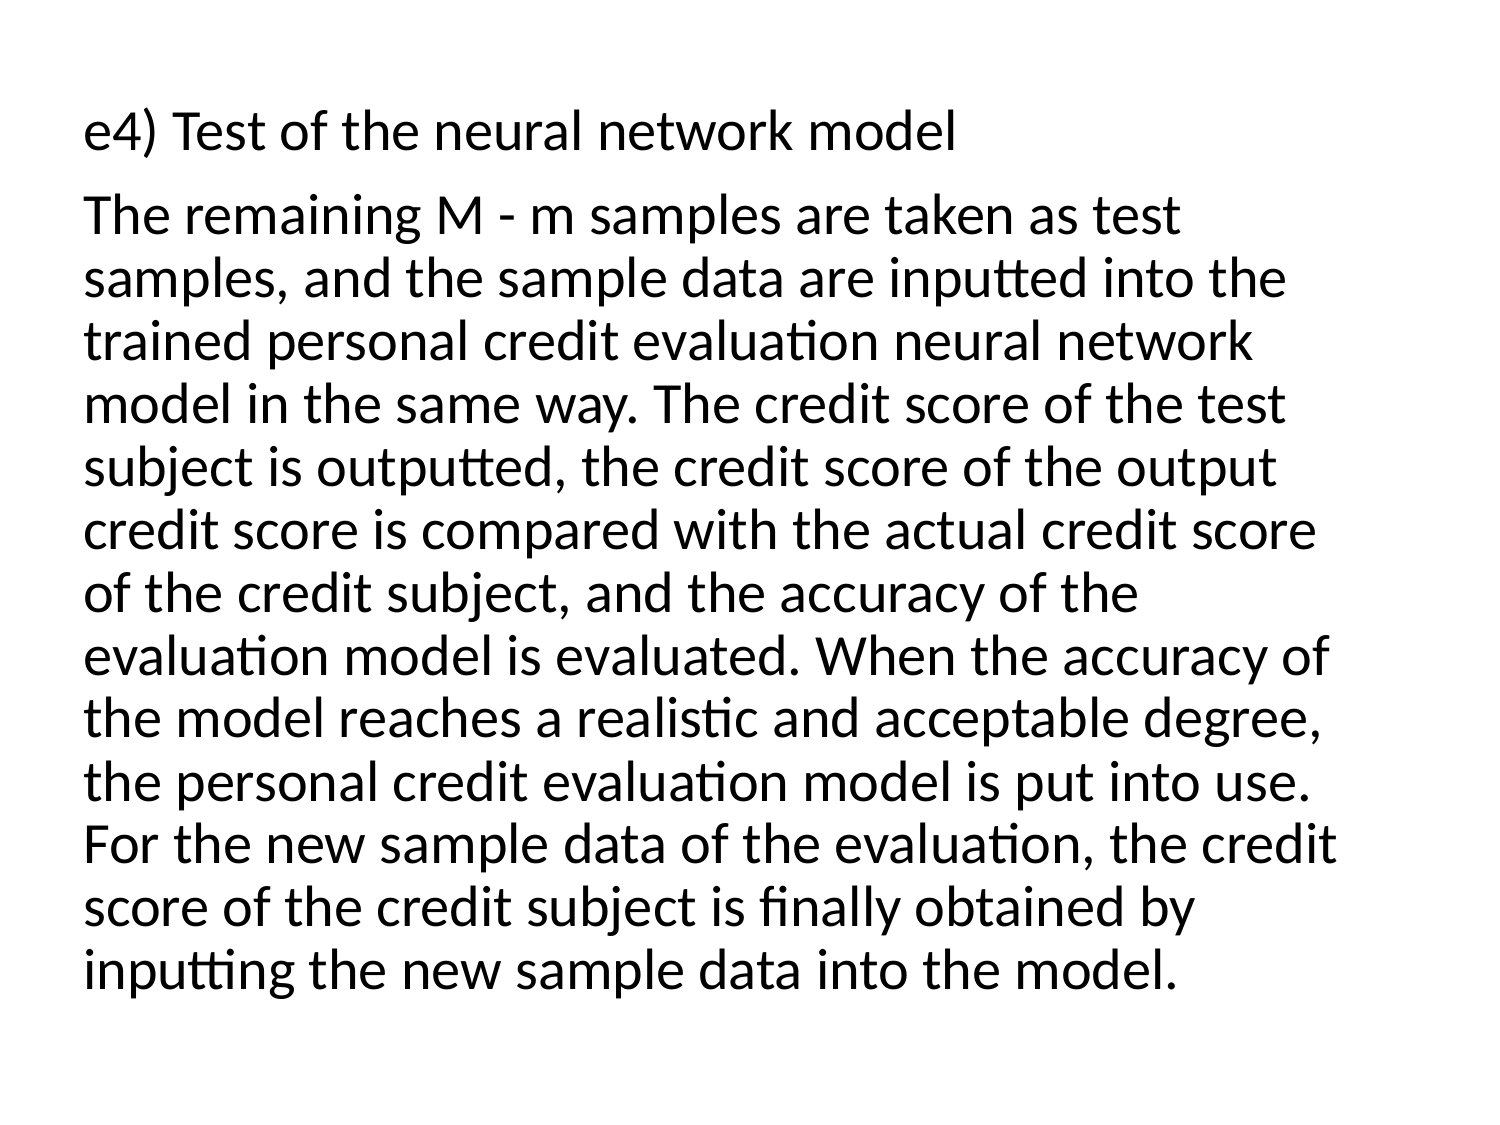

e4) Test of the neural network model
The remaining M - m samples are taken as test samples, and the sample data are inputted into the trained personal credit evaluation neural network model in the same way. The credit score of the test subject is outputted, the credit score of the output credit score is compared with the actual credit score of the credit subject, and the accuracy of the evaluation model is evaluated. When the accuracy of the model reaches a realistic and acceptable degree, the personal credit evaluation model is put into use. For the new sample data of the evaluation, the credit score of the credit subject is finally obtained by inputting the new sample data into the model.